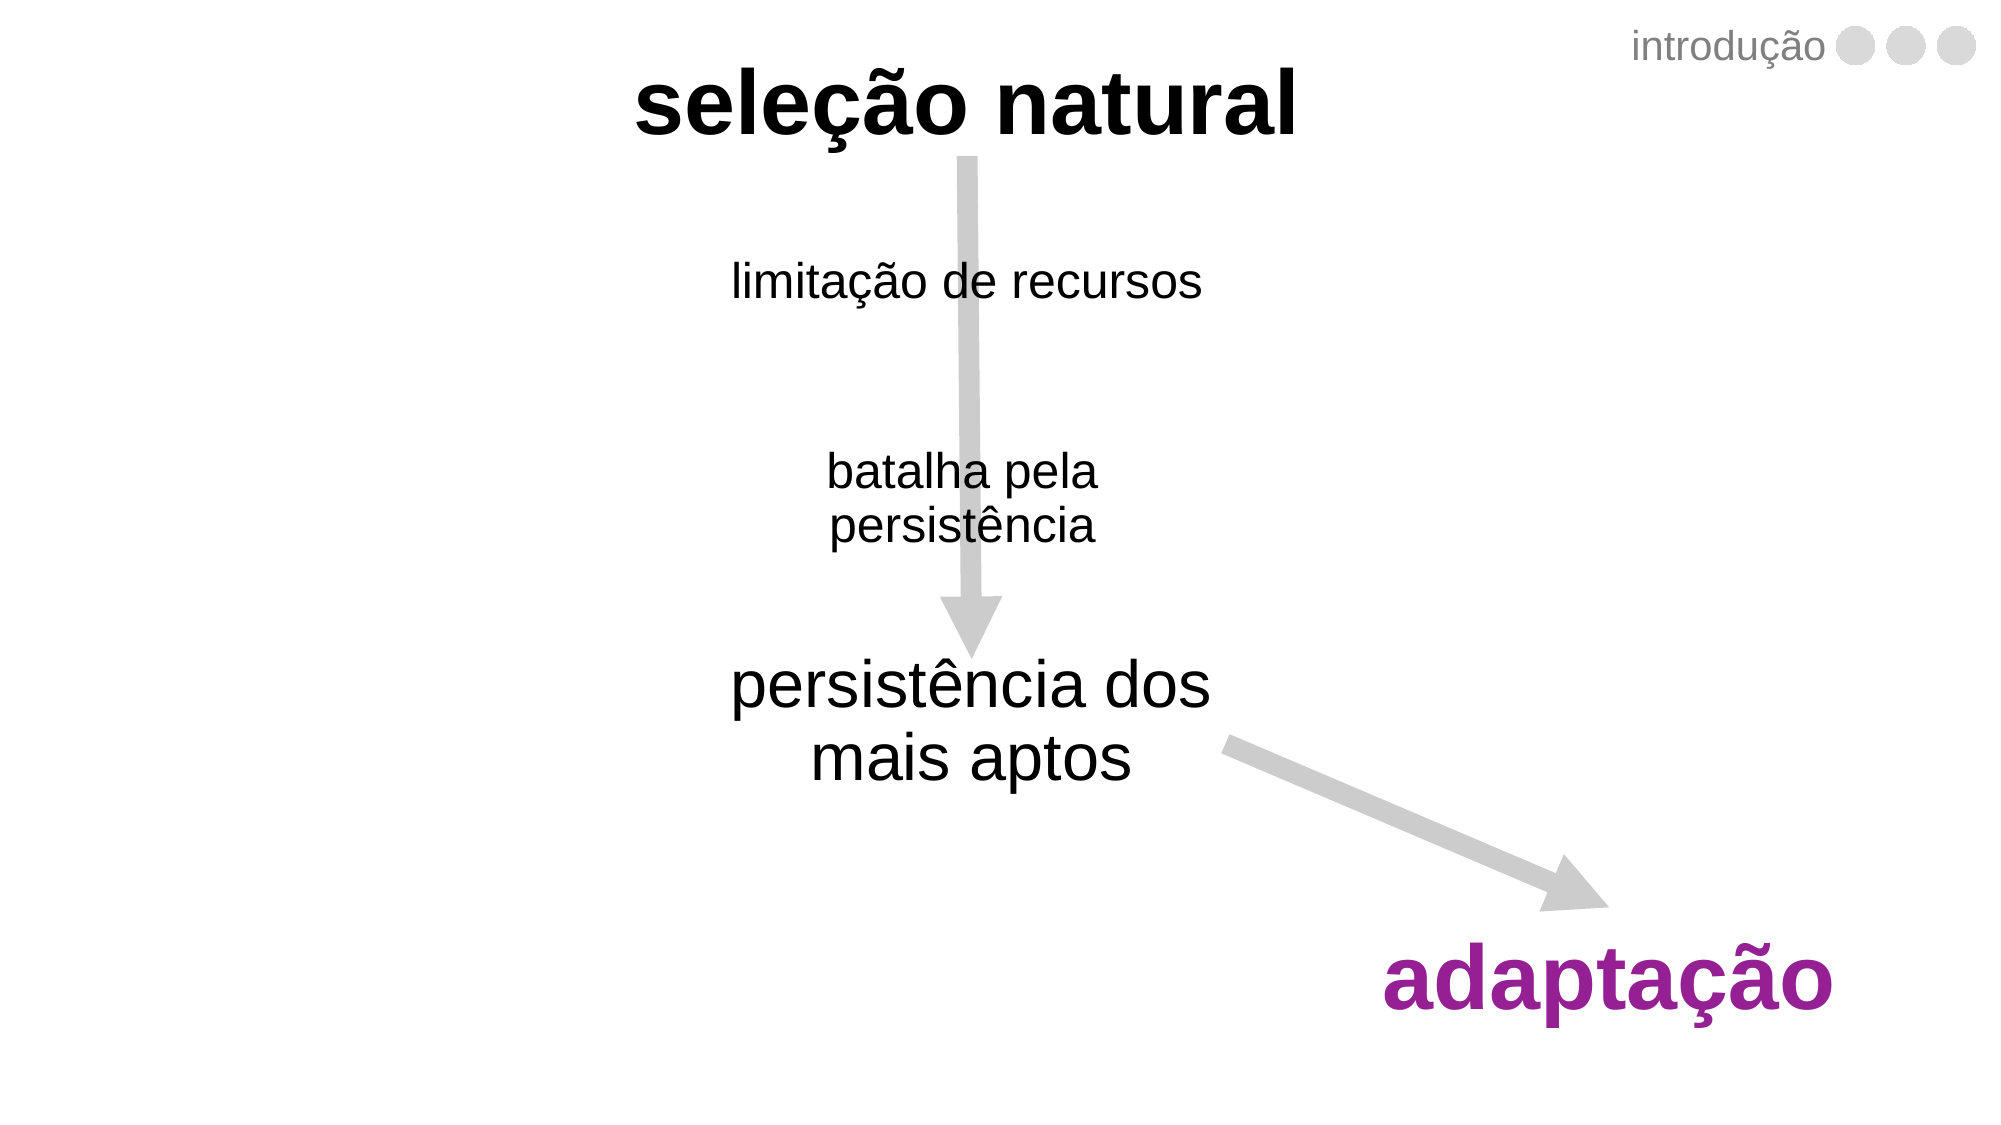

# seleção natural
introdução

limitação de recursos
batalha pela persistência
persistência dos mais aptos
adaptação